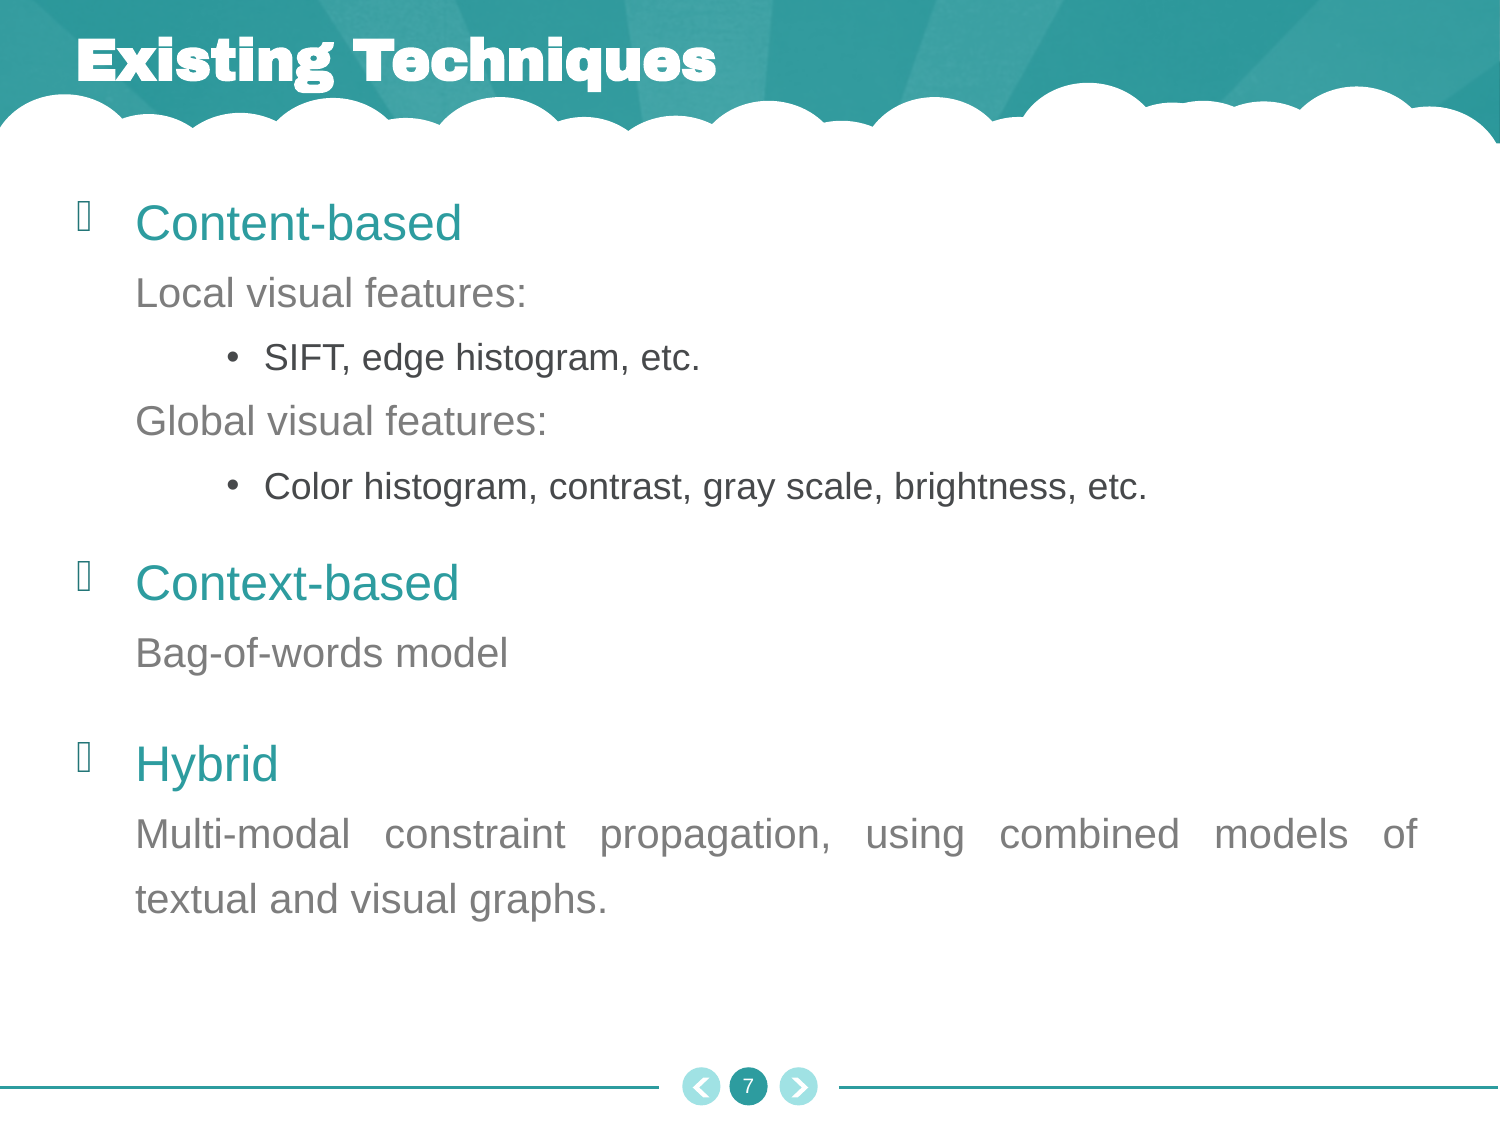

# Existing Techniques
Content-based
Local visual features:
SIFT, edge histogram, etc.
Global visual features:
Color histogram, contrast, gray scale, brightness, etc.
Context-based
Bag-of-words model
Hybrid
Multi-modal constraint propagation, using combined models of textual and visual graphs.

7